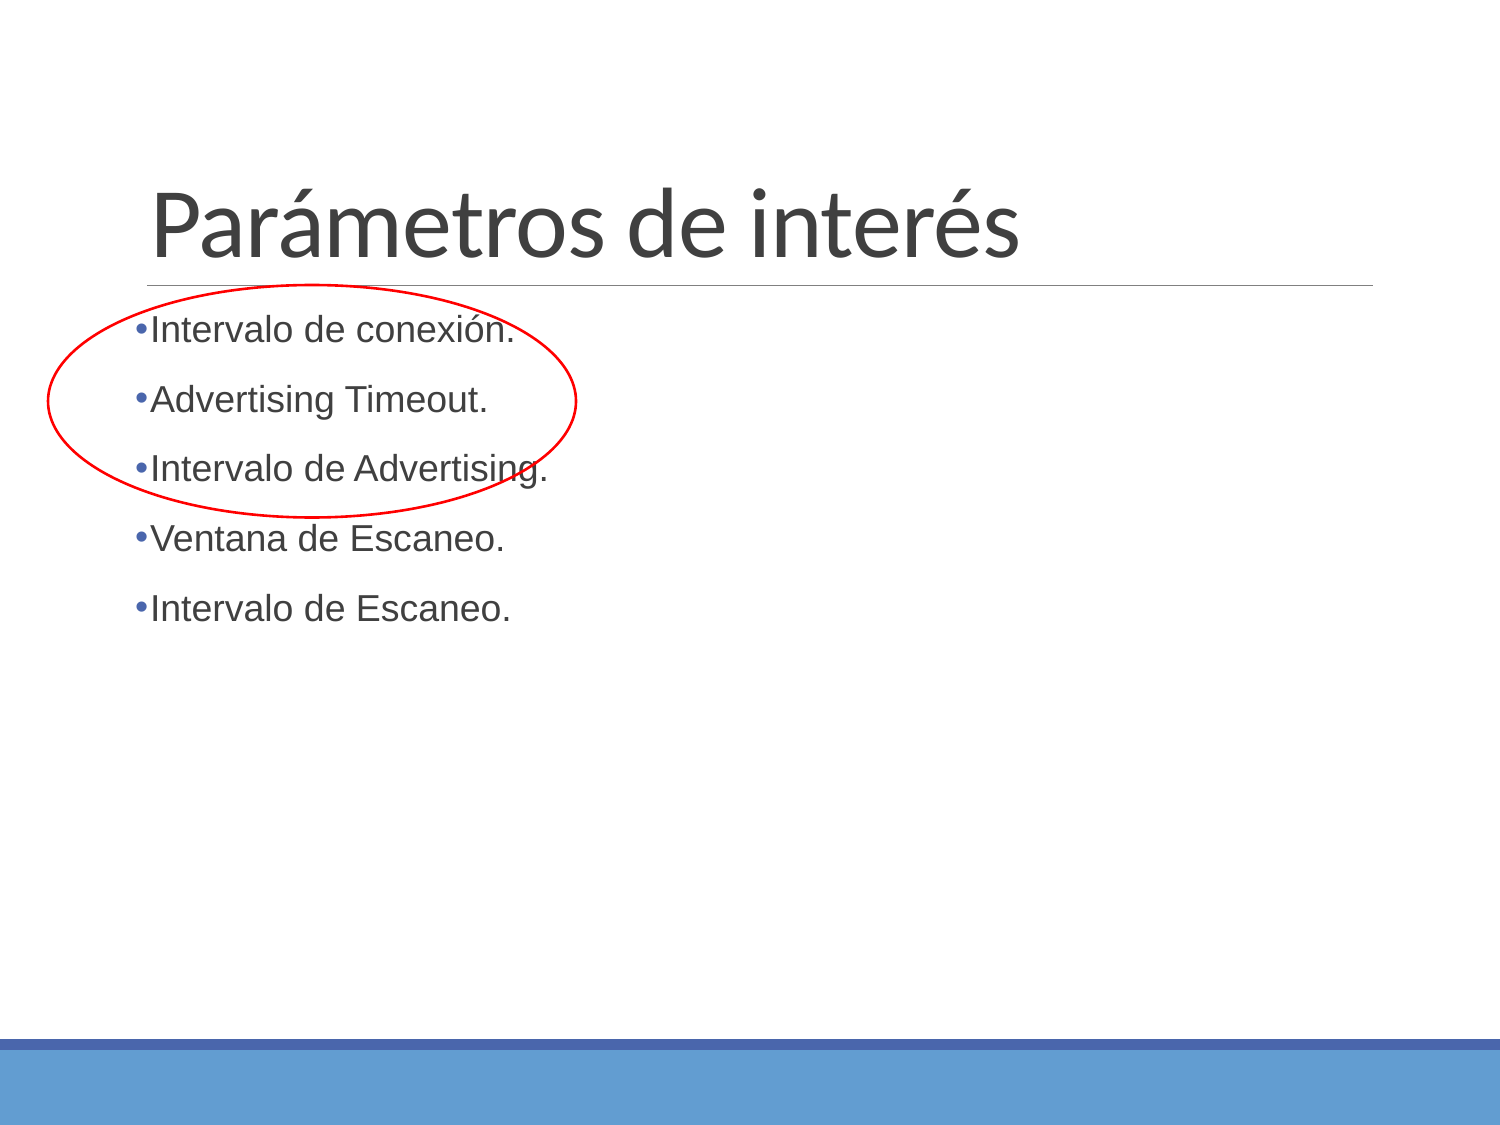

# Parámetros de interés

Intervalo de conexión.
Advertising Timeout.
Intervalo de Advertising.
Ventana de Escaneo.
Intervalo de Escaneo.